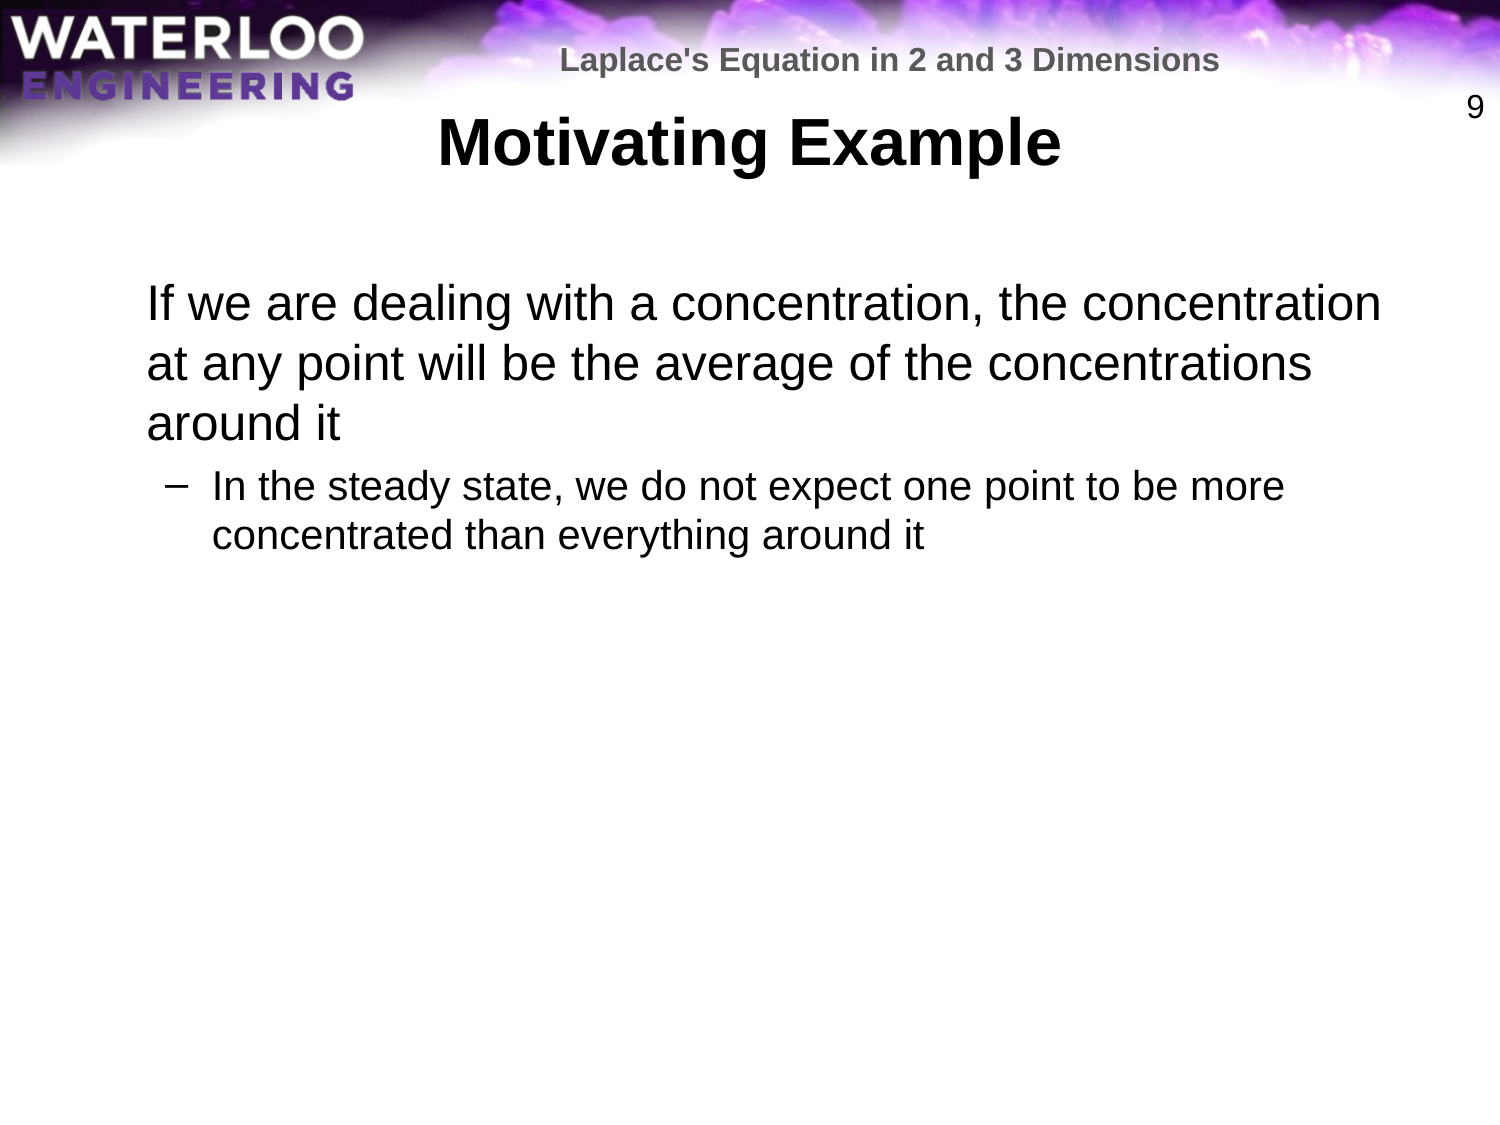

Laplace's Equation in 2 and 3 Dimensions
# Motivating Example
9
	If we are dealing with a concentration, the concentration at any point will be the average of the concentrations around it
In the steady state, we do not expect one point to be more concentrated than everything around it